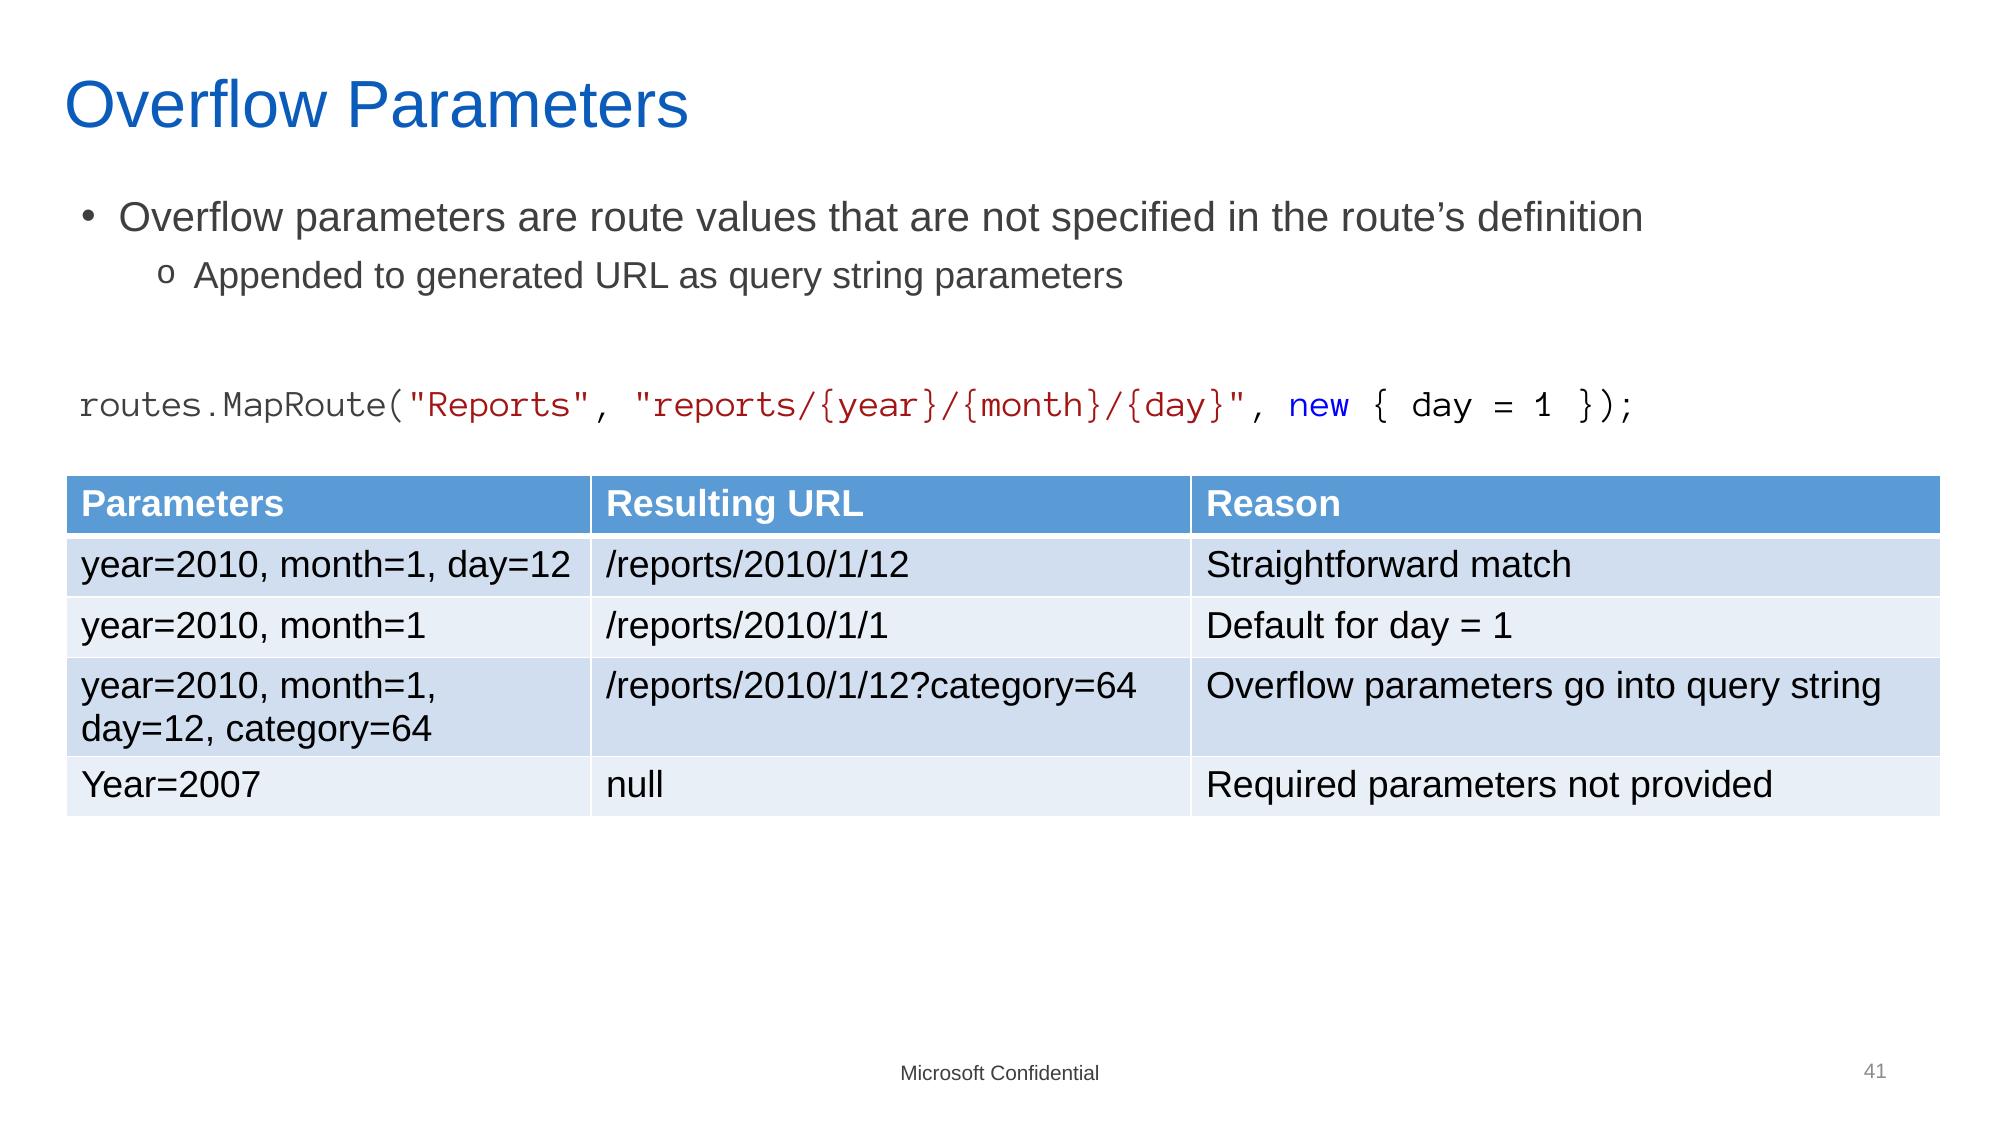

# Overflow Parameters
Overflow parameters are route values that are not specified in the route’s definition
Appended to generated URL as query string parameters

routes.MapRoute("Reports", "reports/{year}/{month}/{day}", new { day = 1 });
| Parameters | Resulting URL | Reason |
| --- | --- | --- |
| year=2010, month=1, day=12 | /reports/2010/1/12 | Straightforward match |
| year=2010, month=1 | /reports/2010/1/1 | Default for day = 1 |
| year=2010, month=1, day=12, category=64 | /reports/2010/1/12?category=64 | Overflow parameters go into query string |
| Year=2007 | null | Required parameters not provided |
41